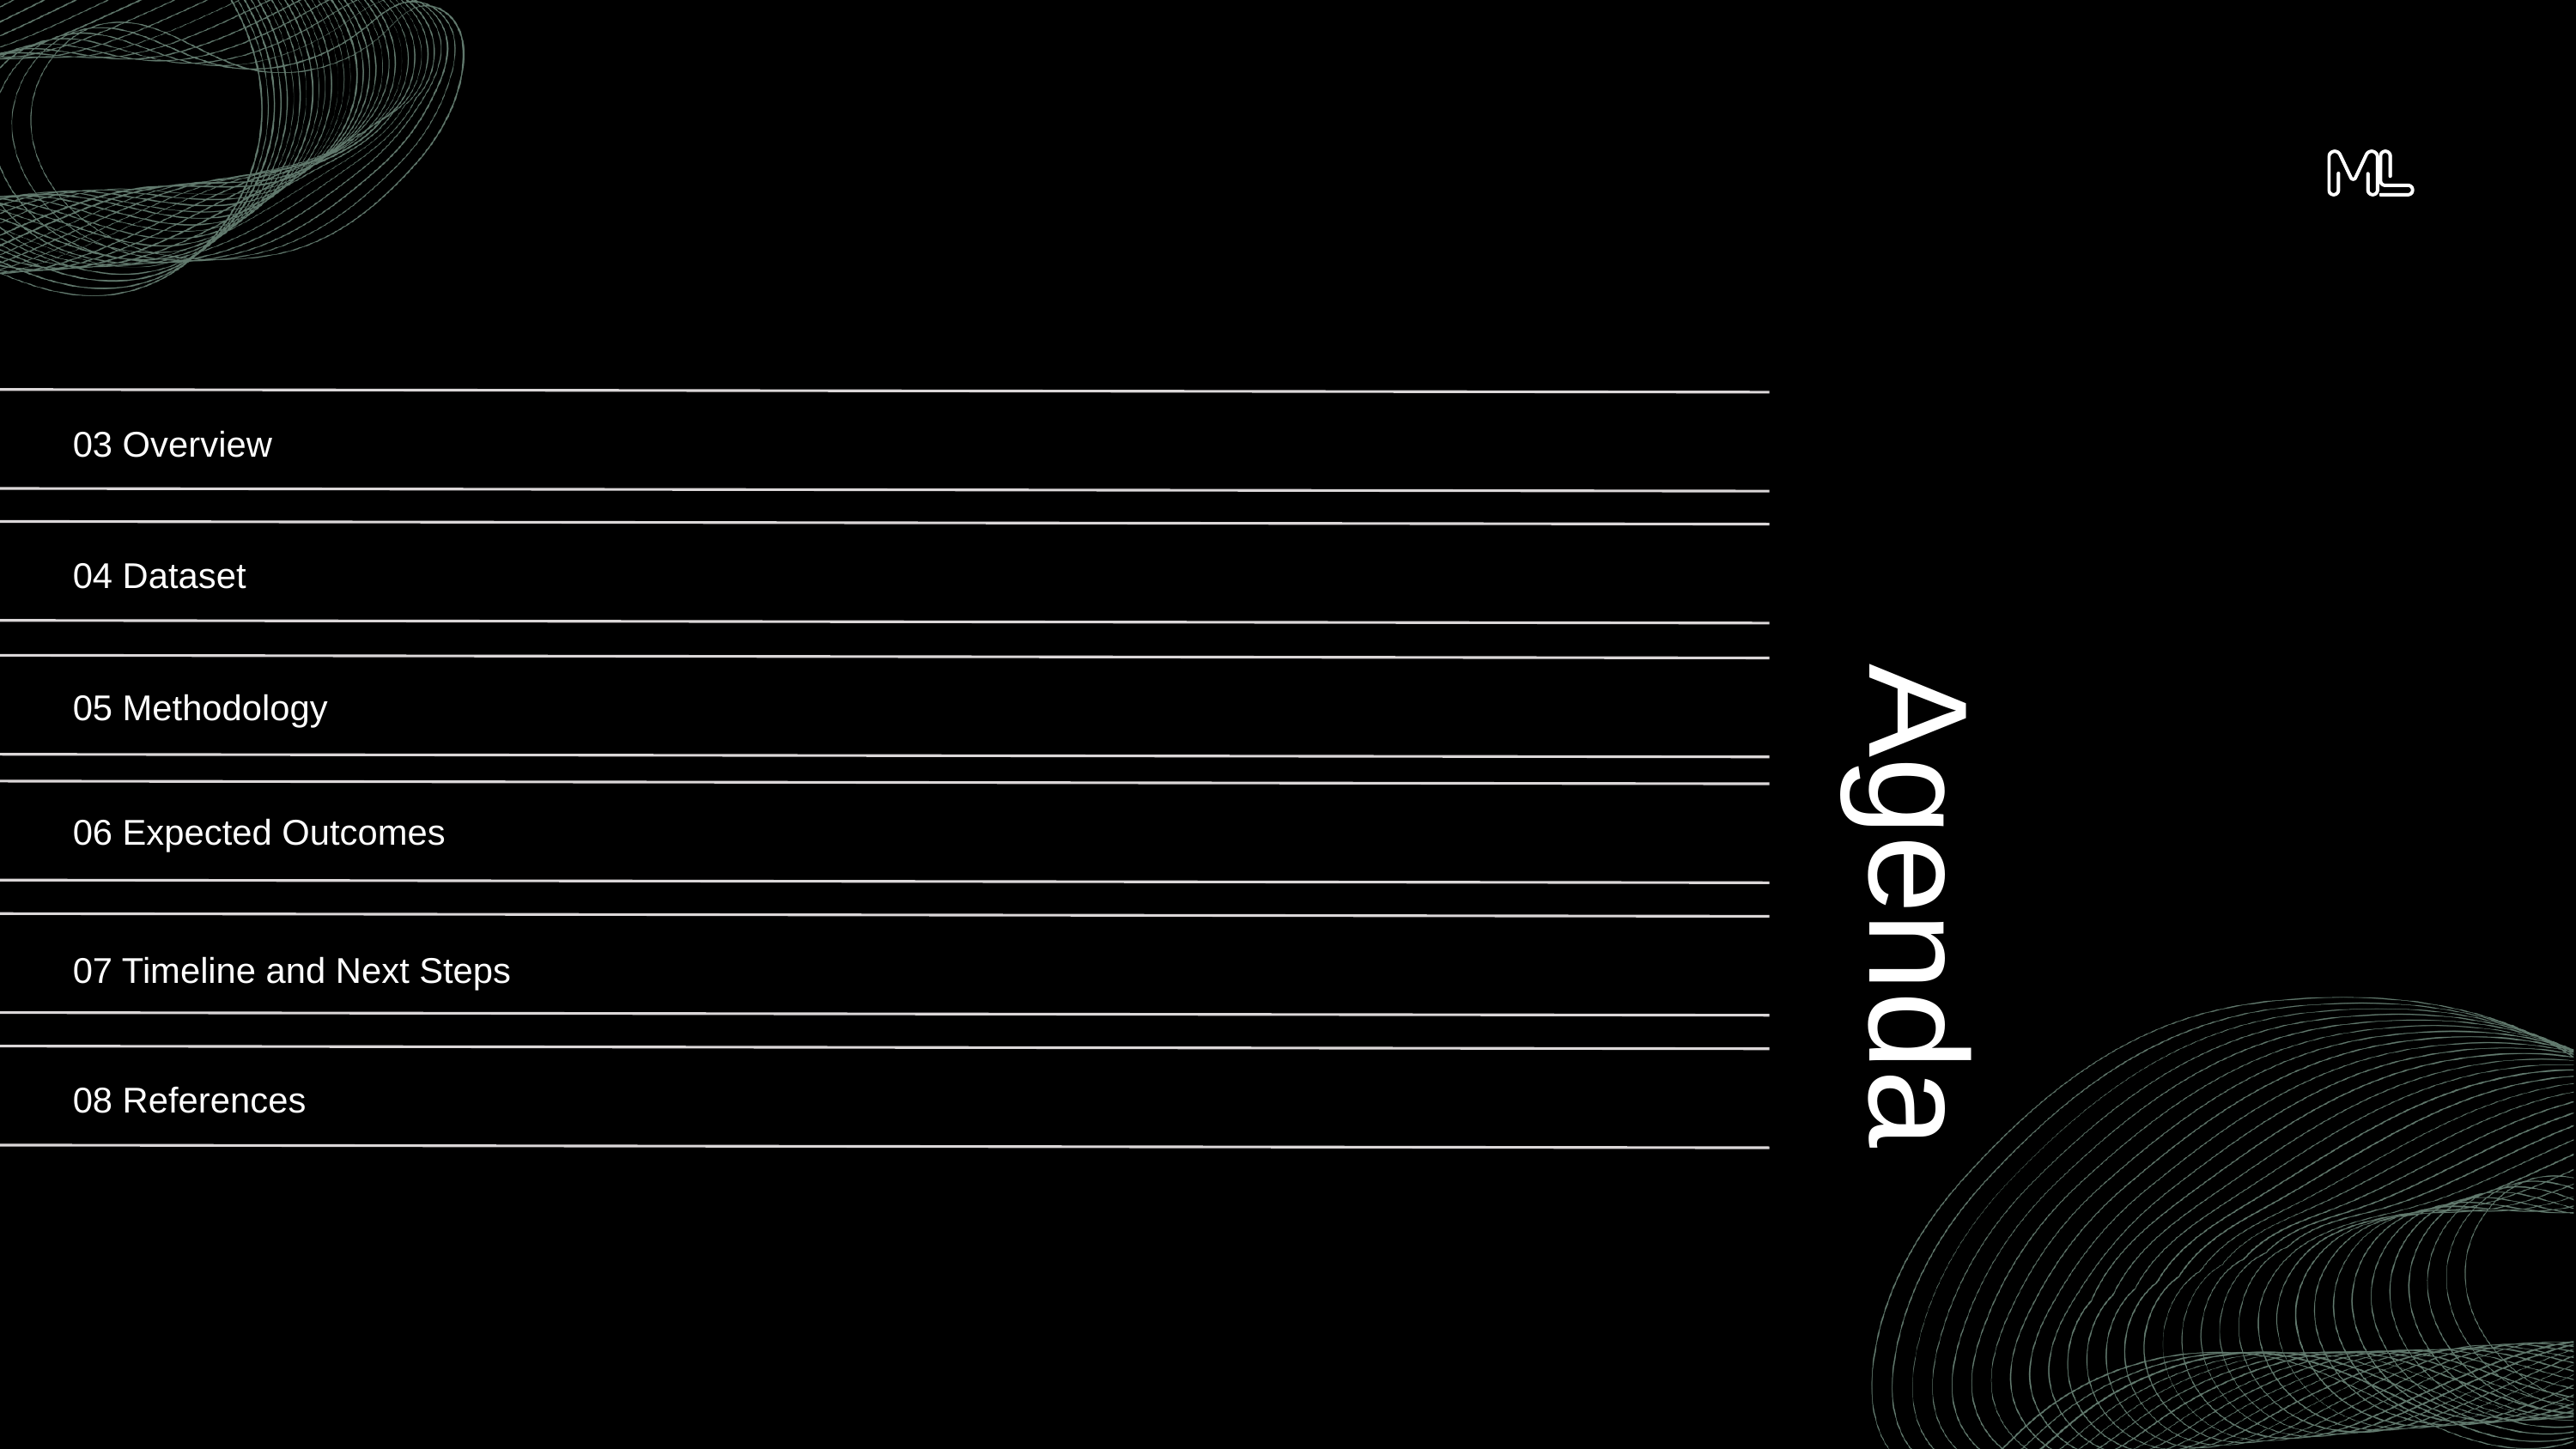

03 Overview

04 Dataset

 Agenda
05 Methodology

06 Expected Outcomes

07 Timeline and Next Steps

08 References